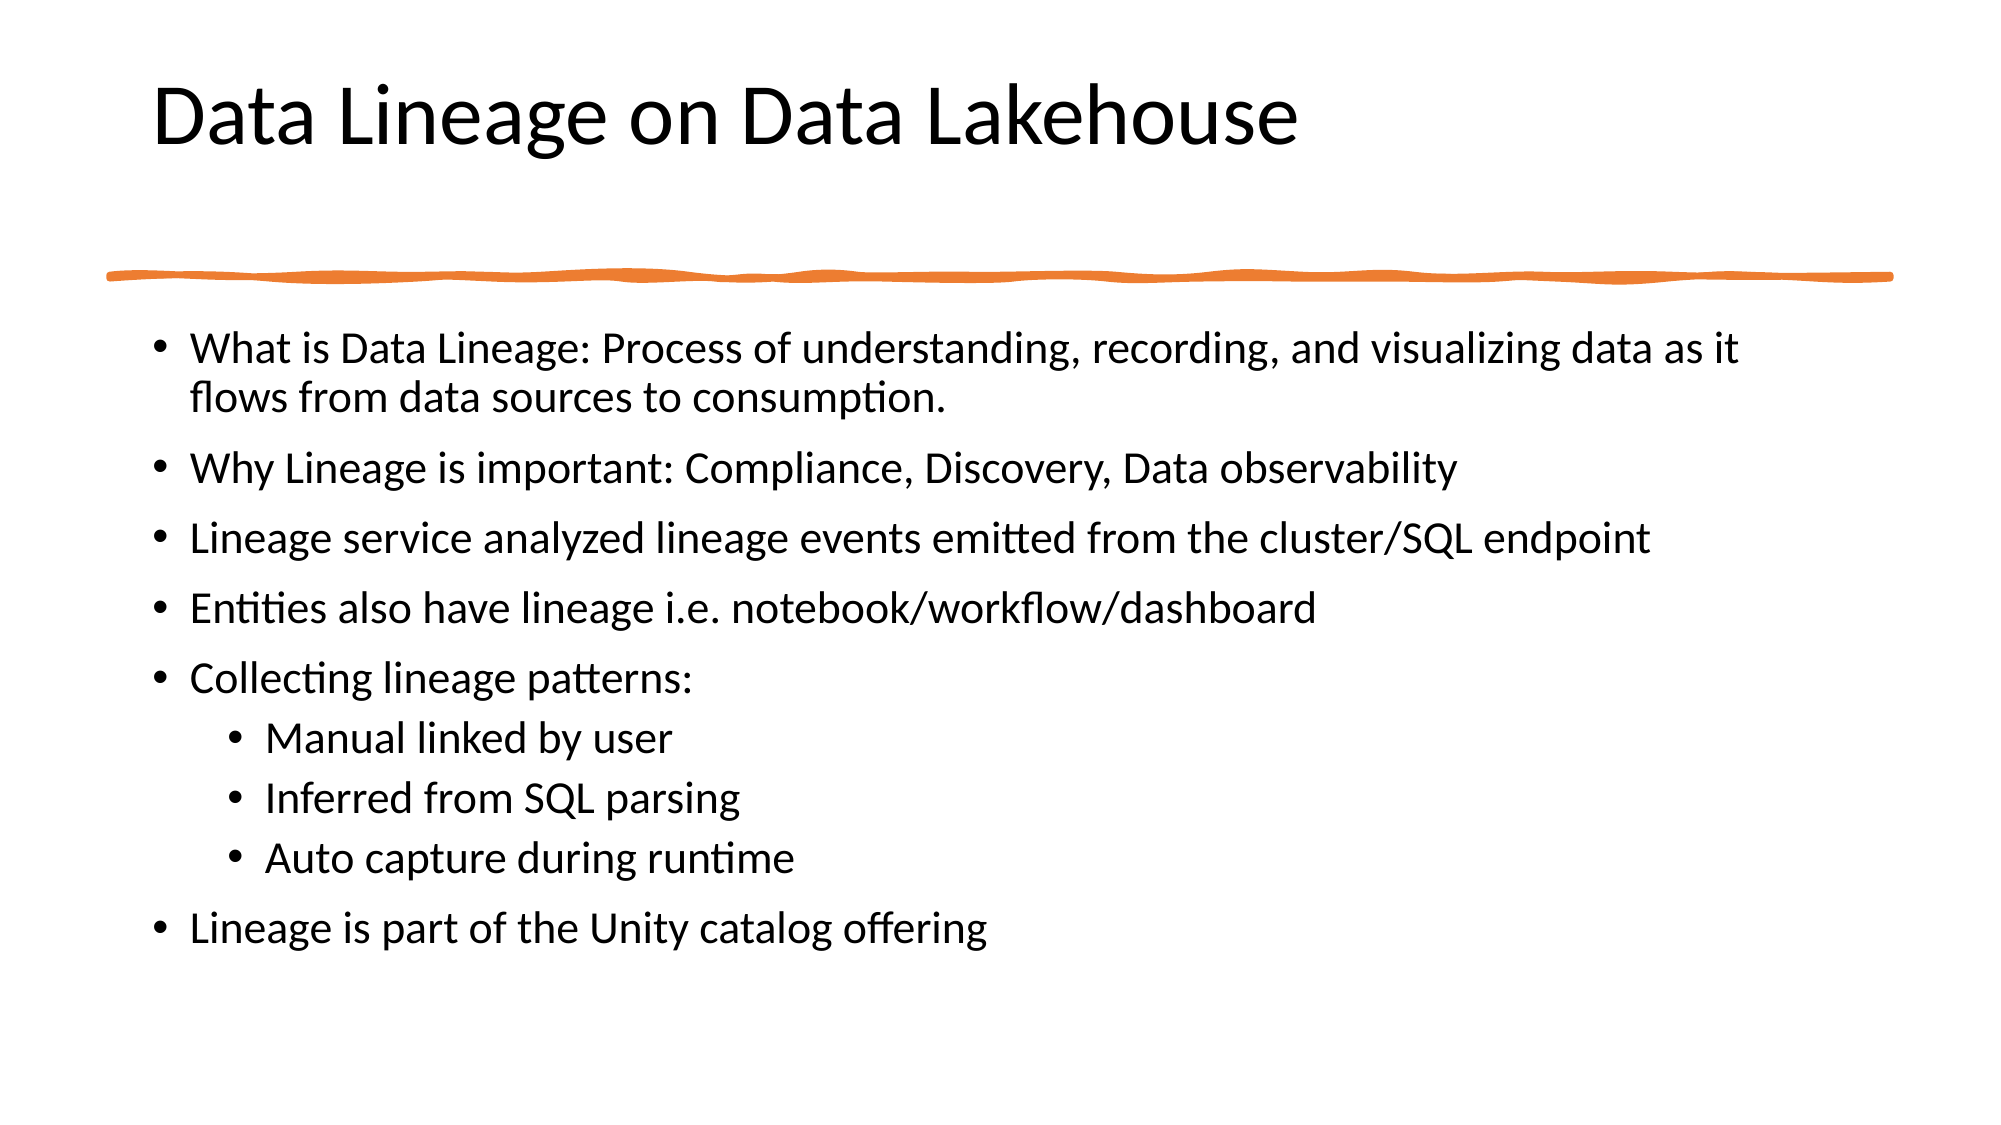

# Data Lineage on Data Lakehouse

What is Data Lineage: Process of understanding, recording, and visualizing data as it flows from data sources to consumption.
Why Lineage is important: Compliance, Discovery, Data observability
Lineage service analyzed lineage events emitted from the cluster/SQL endpoint
Entities also have lineage i.e. notebook/workflow/dashboard
Collecting lineage patterns:
Manual linked by user
Inferred from SQL parsing
Auto capture during runtime
Lineage is part of the Unity catalog offering